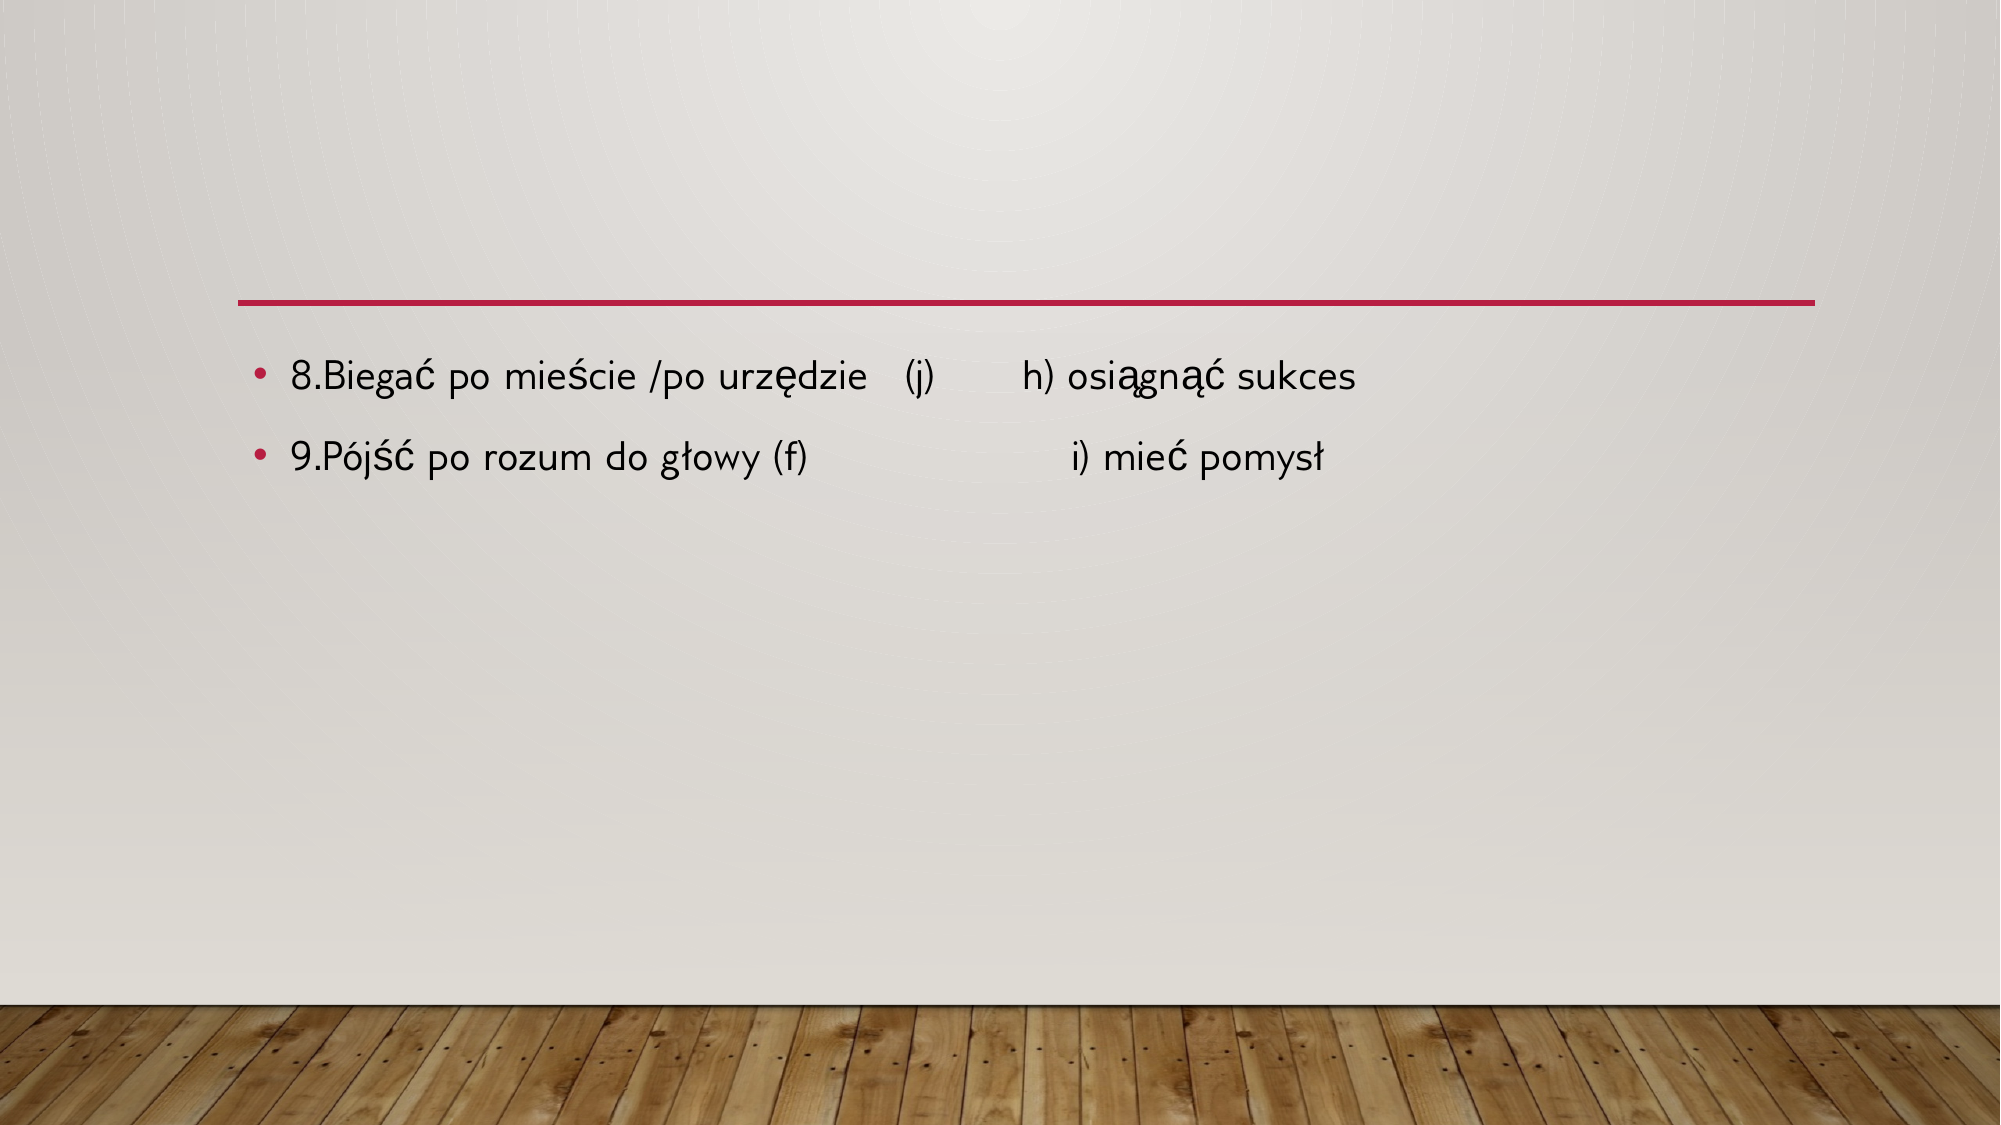

8.Biegać po mieście /po urzędzie   (j)       h) osiągnąć sukces
9.Pójść po rozum do głowy (f)                     i) mieć pomysł